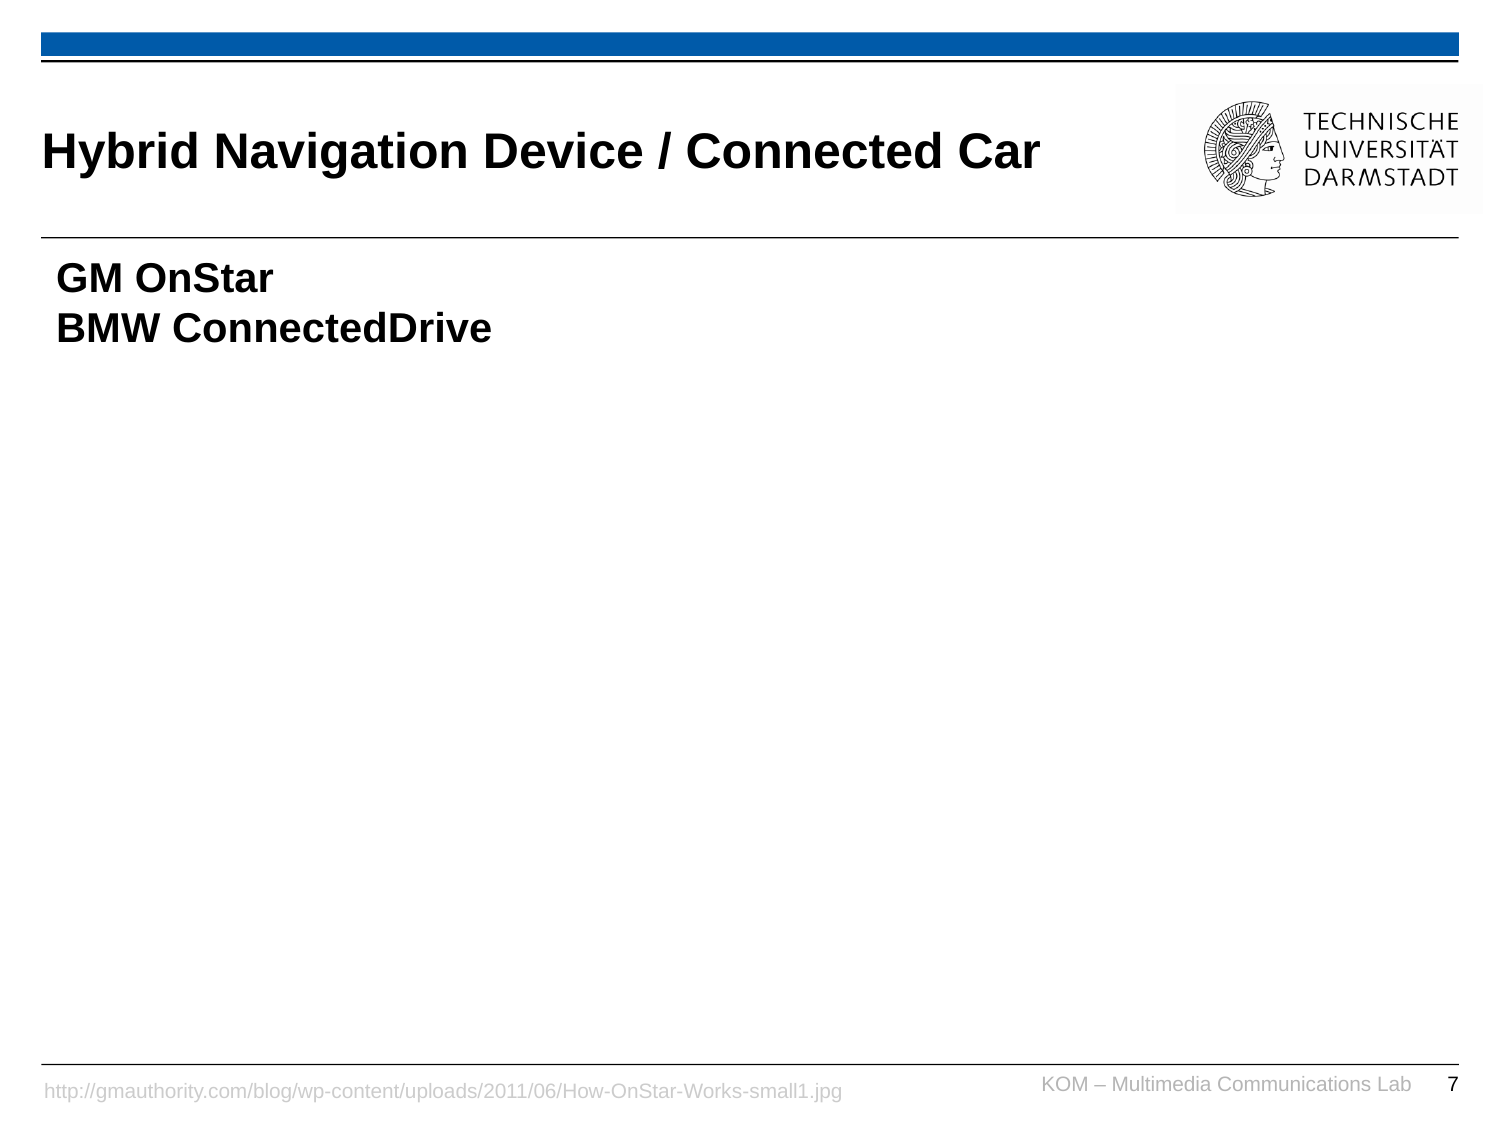

Hybrid Navigation Device / Connected Car
GM OnStar
BMW ConnectedDrive

http://gmauthority.com/blog/wp-content/uploads/2011/06/How-OnStar-Works-small1.jpg